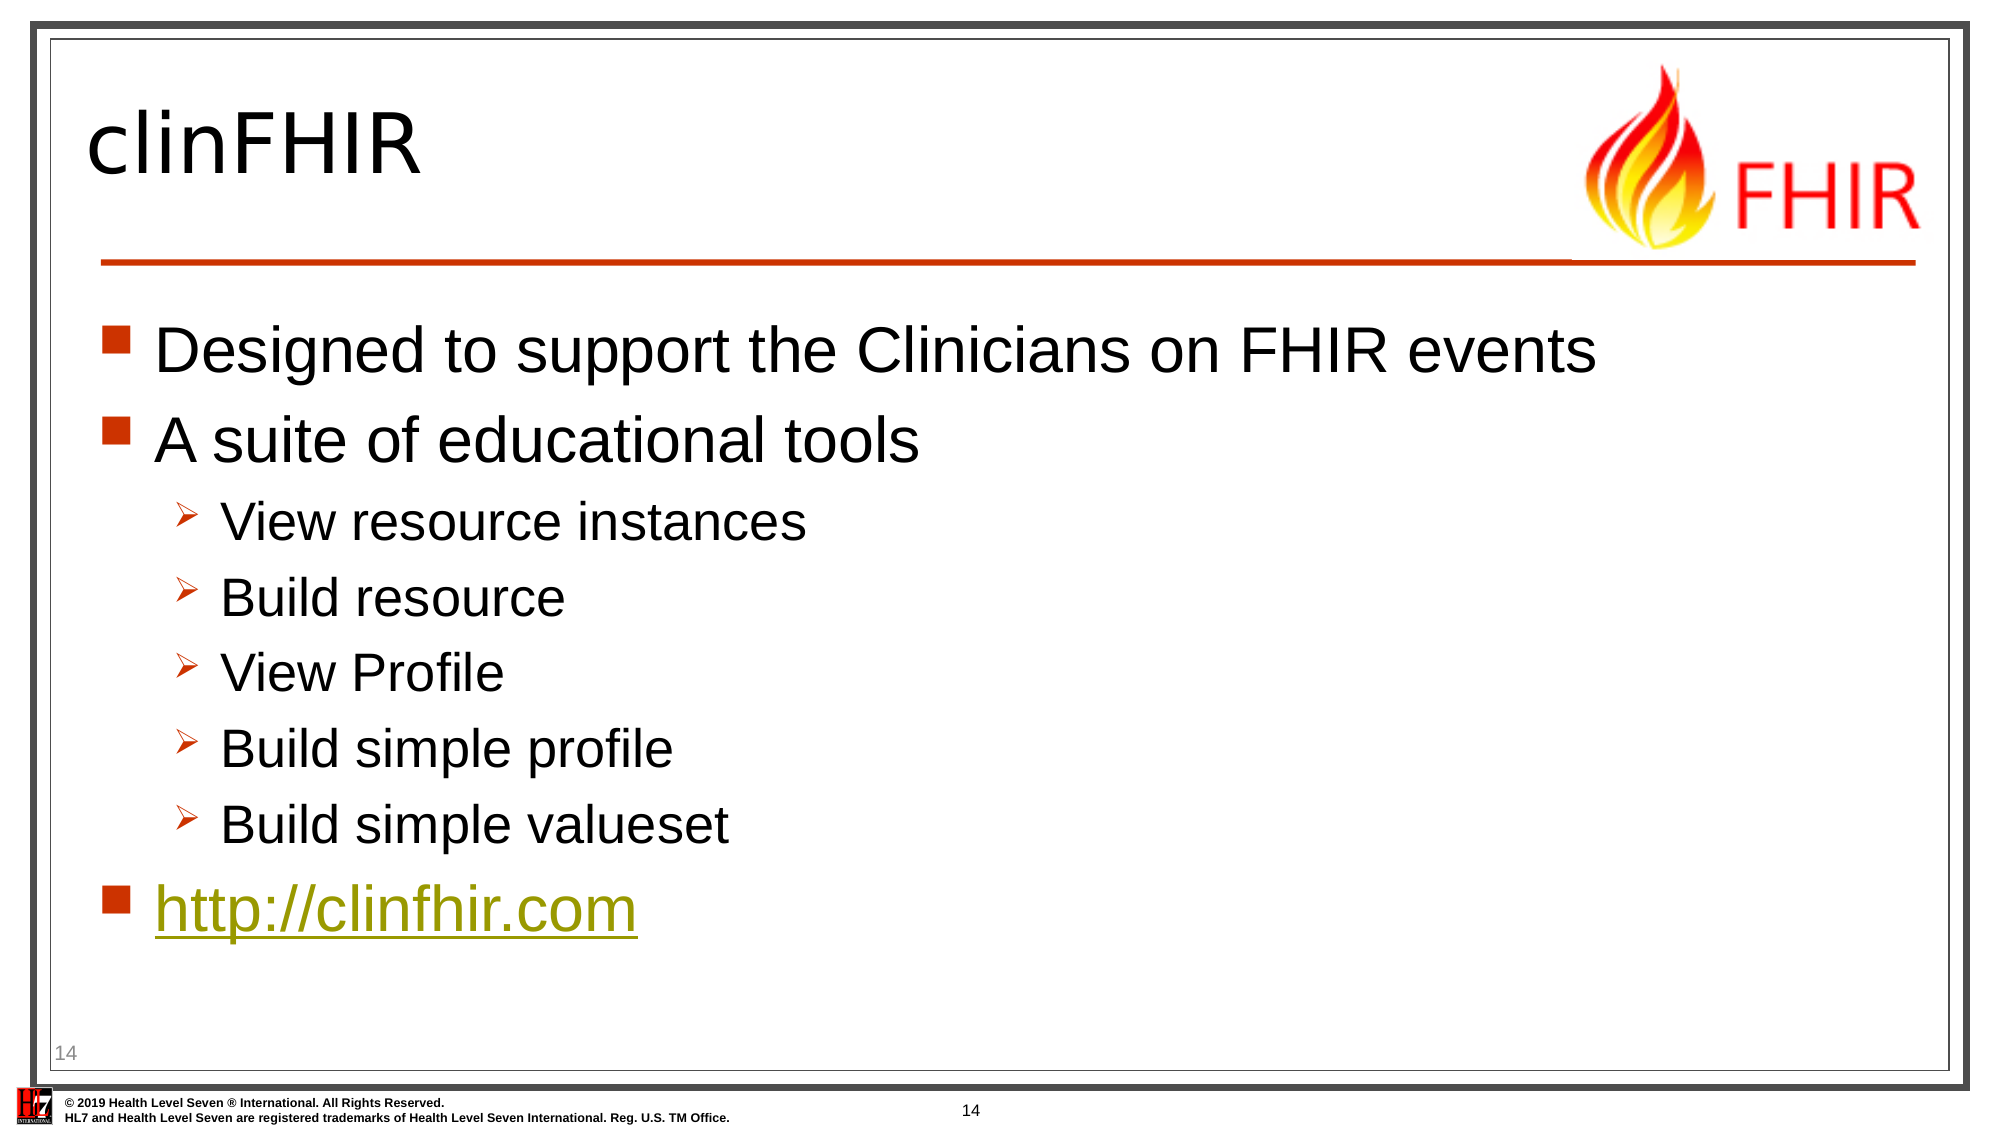

# clinFHIR
Designed to support the Clinicians on FHIR events
A suite of educational tools
View resource instances
Build resource
View Profile
Build simple profile
Build simple valueset
http://clinfhir.com
14